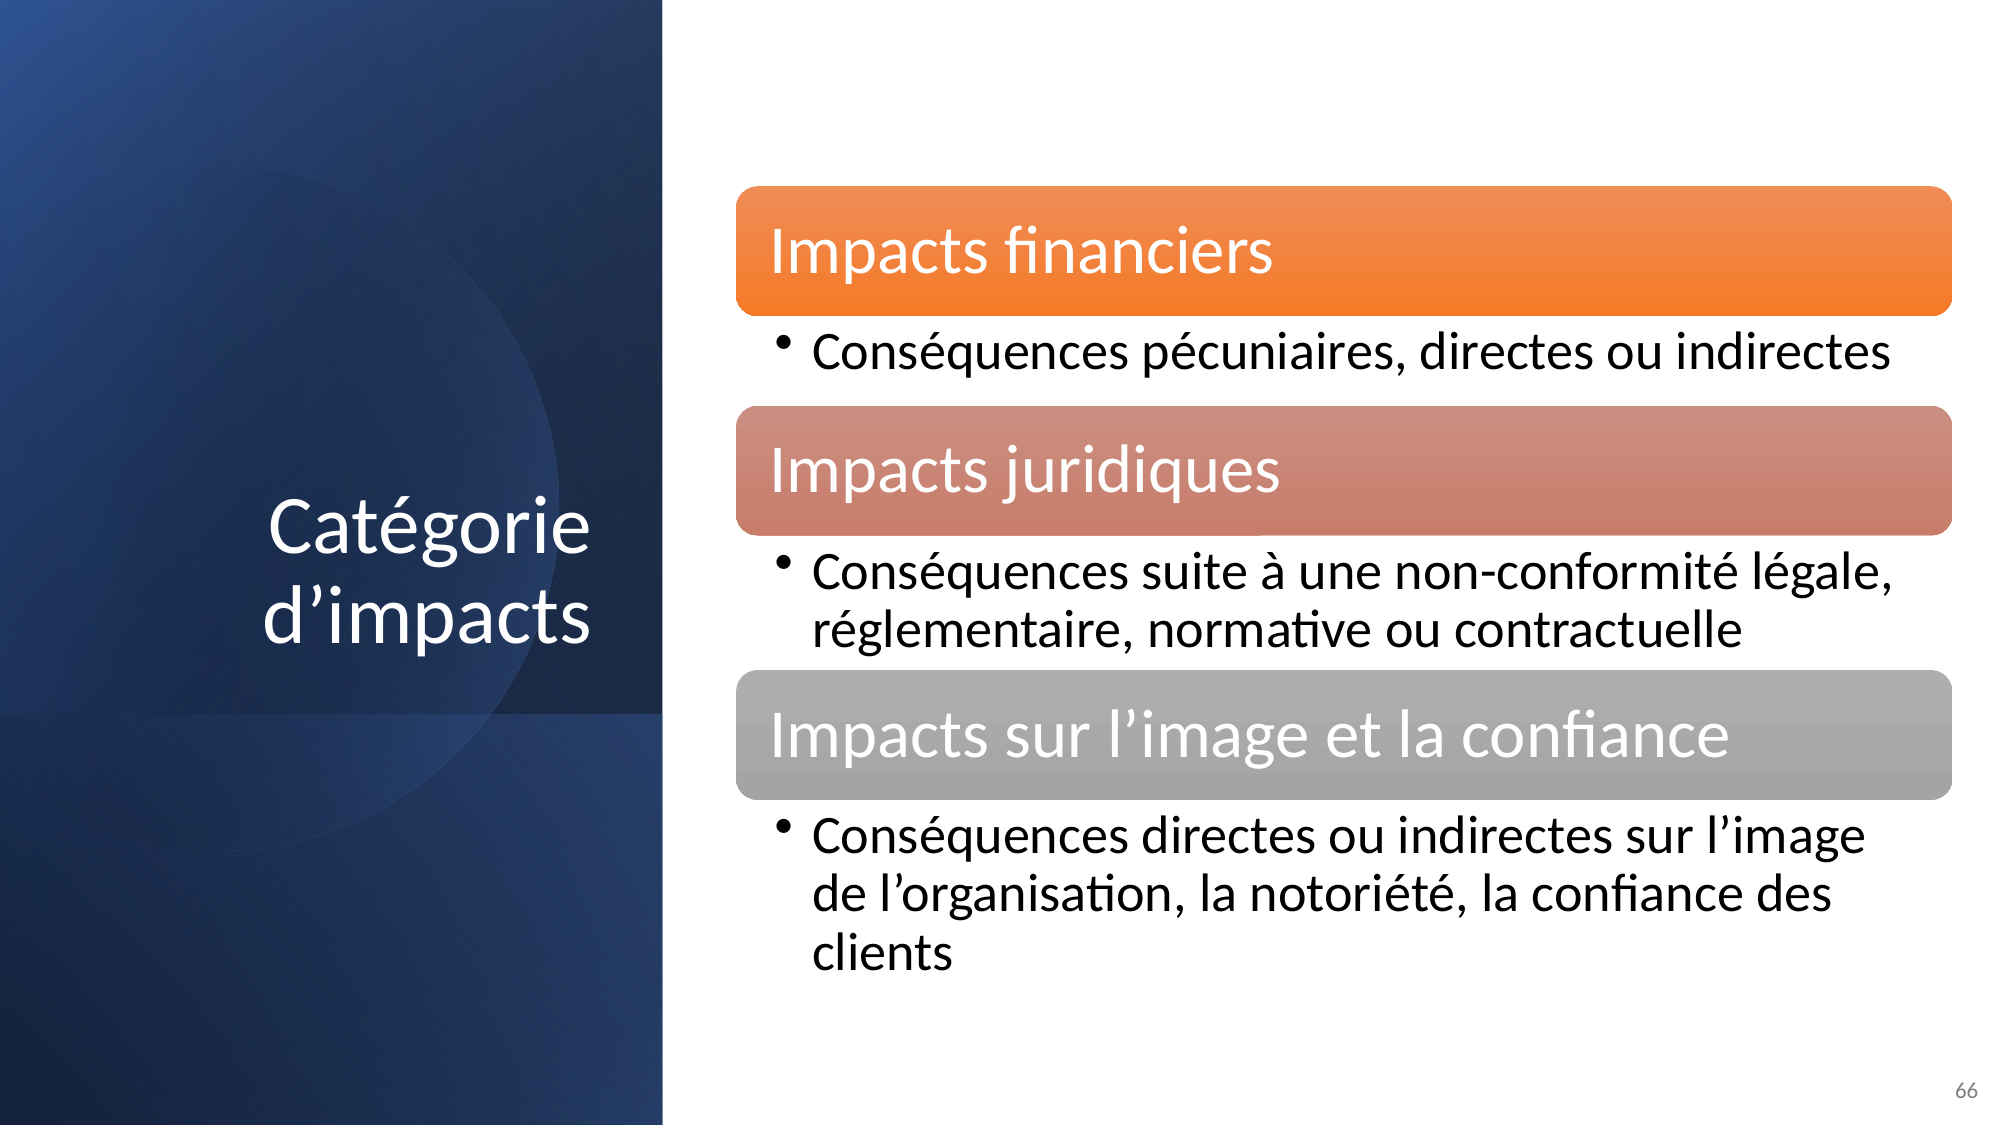

Impacts financiers
Conséquences pécuniaires, directes ou indirectes
Impacts juridiques
Conséquences suite à une non-conformité légale, réglementaire, normative ou contractuelle
Impacts sur l’image et la confiance
Conséquences directes ou indirectes sur l’image de l’organisation, la notoriété, la confiance des clients

# Catégorie d’impacts

66